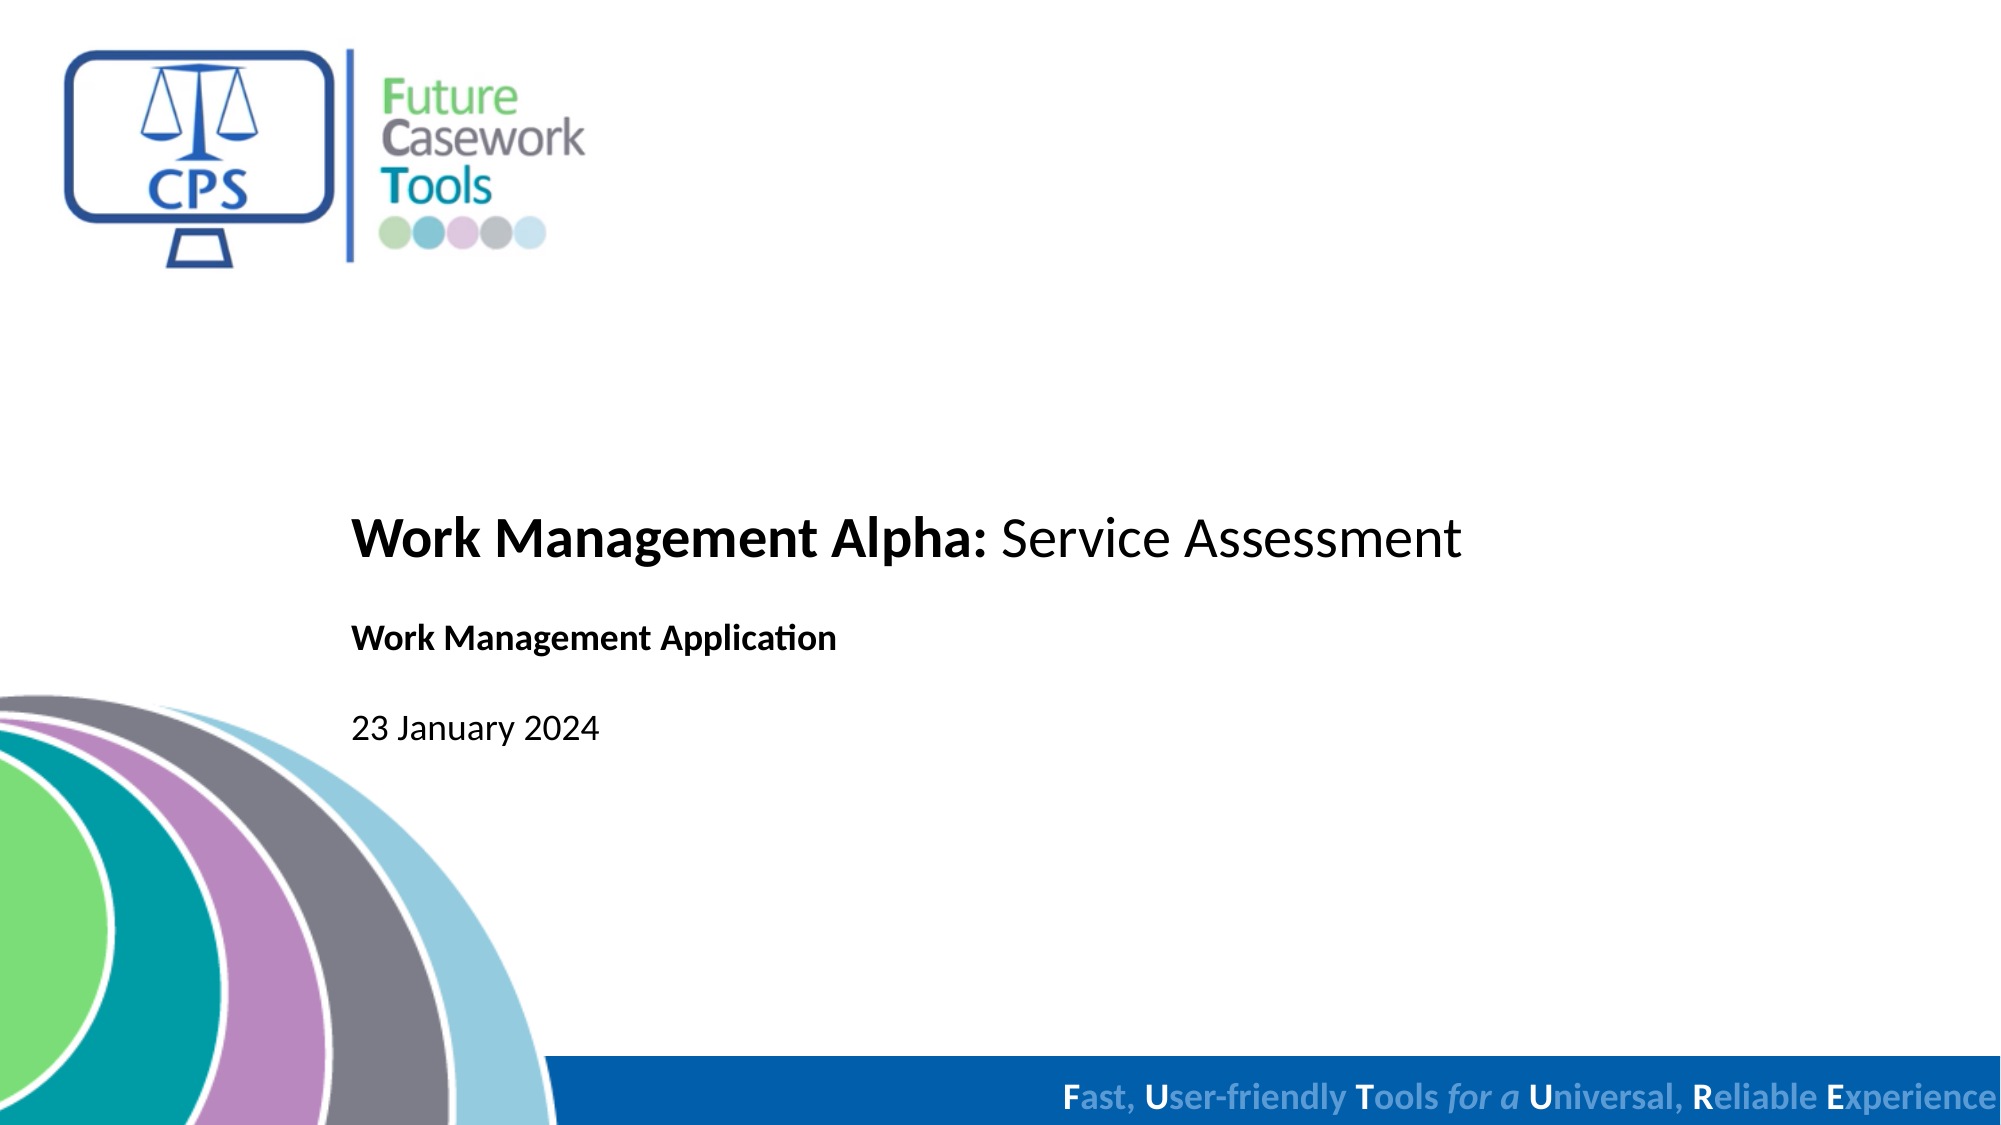

Work Management Alpha: Service Assessment
Work Management Application
23 January 2024